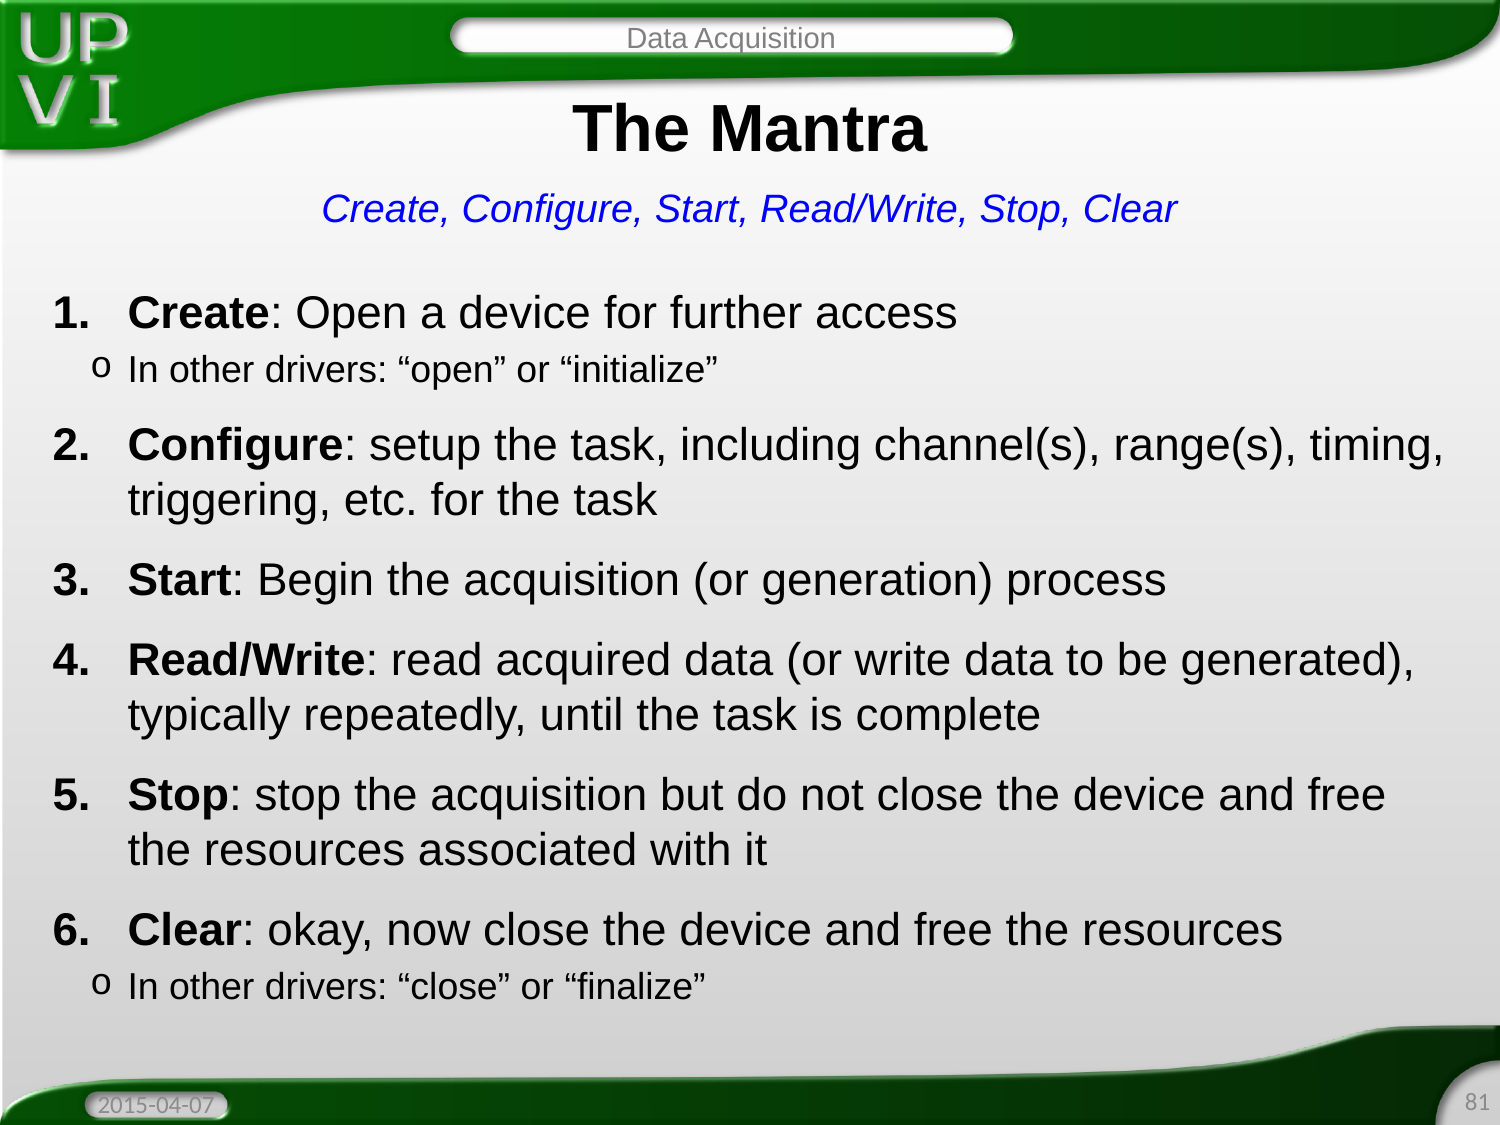

Data Acquisition
# The Mantra
Create, Configure, Start, Read/Write, Stop, Clear
Create: Open a device for further access
In other drivers: “open” or “initialize”
Configure: setup the task, including channel(s), range(s), timing, triggering, etc. for the task
Start: Begin the acquisition (or generation) process
Read/Write: read acquired data (or write data to be generated), typically repeatedly, until the task is complete
Stop: stop the acquisition but do not close the device and free the resources associated with it
Clear: okay, now close the device and free the resources
In other drivers: “close” or “finalize”
81
2015-04-07